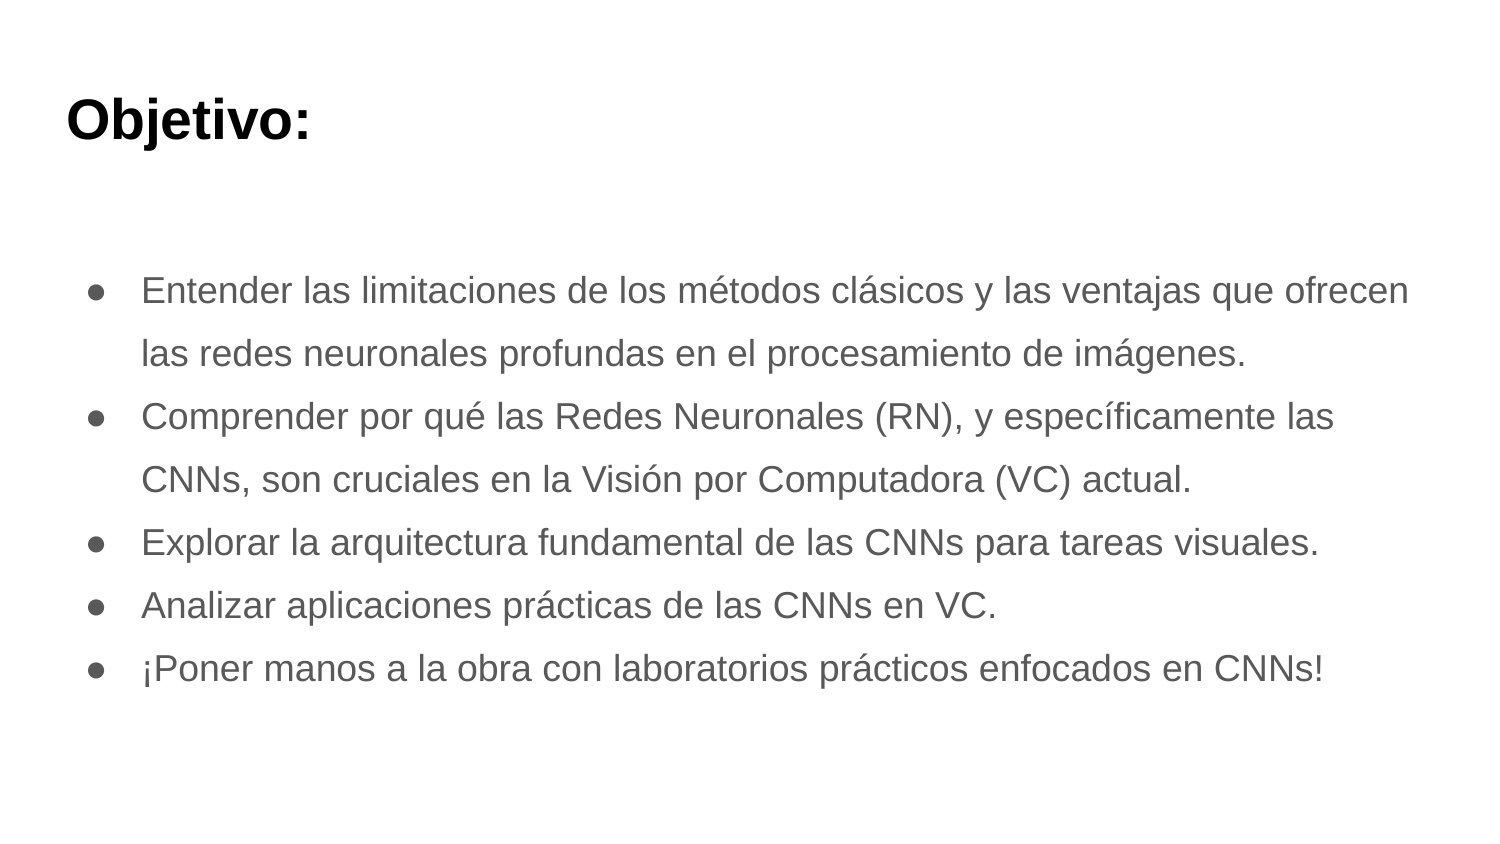

# Objetivo:
Entender las limitaciones de los métodos clásicos y las ventajas que ofrecen las redes neuronales profundas en el procesamiento de imágenes.
Comprender por qué las Redes Neuronales (RN), y específicamente las CNNs, son cruciales en la Visión por Computadora (VC) actual.
Explorar la arquitectura fundamental de las CNNs para tareas visuales.
Analizar aplicaciones prácticas de las CNNs en VC.
¡Poner manos a la obra con laboratorios prácticos enfocados en CNNs!